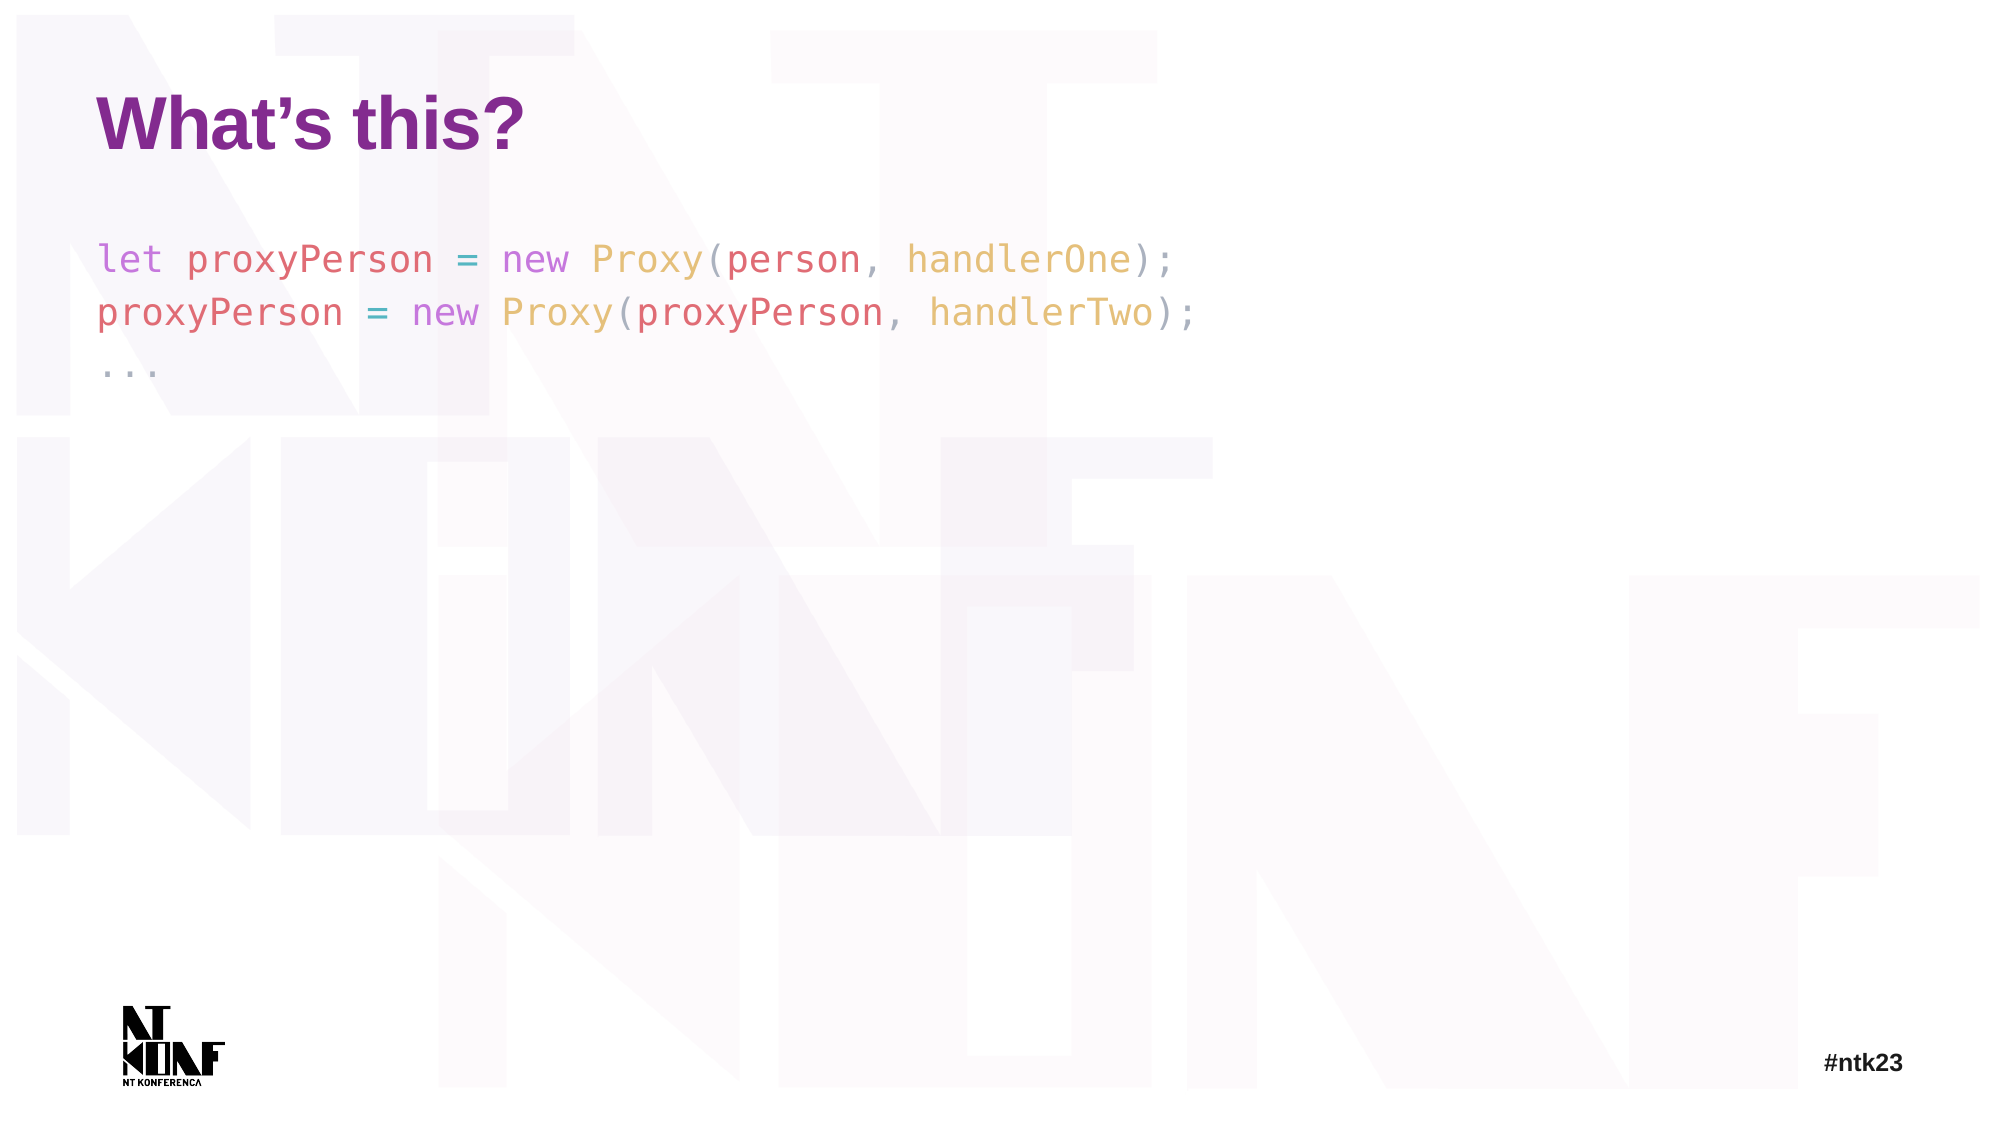

# What’s this?
let proxyPerson = new Proxy(person, handlerOne);
proxyPerson = new Proxy(proxyPerson, handlerTwo);
...